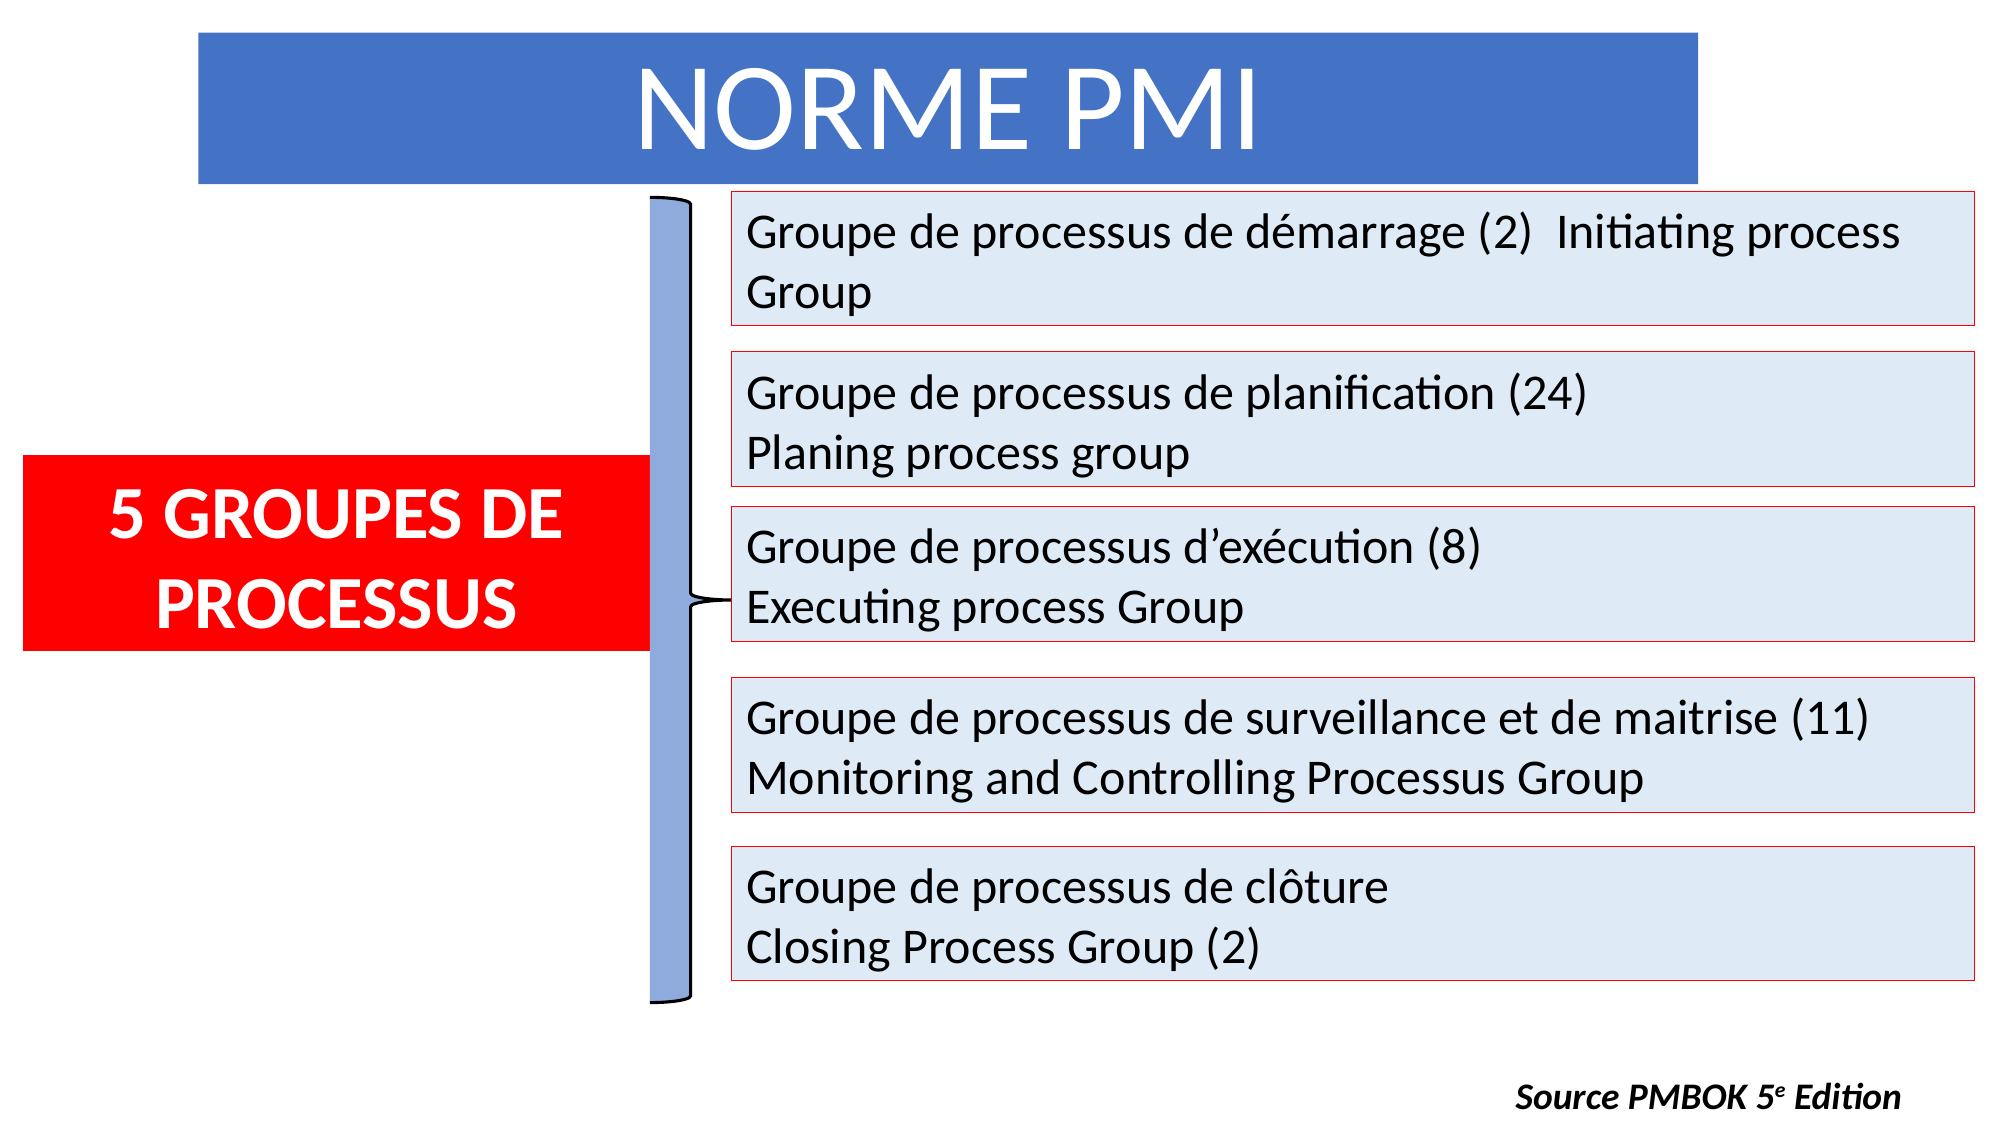

# NORME PMI
Groupe de processus de démarrage (2)  Initiating process Group

Groupe de processus de planification (24)
Planing process group
5 GROUPES DE PROCESSUS
Groupe de processus d’exécution (8)
Executing process Group
Groupe de processus de surveillance et de maitrise (11)
Monitoring and Controlling Processus Group
Groupe de processus de clôture
Closing Process Group (2)
Source PMBOK 5e Edition